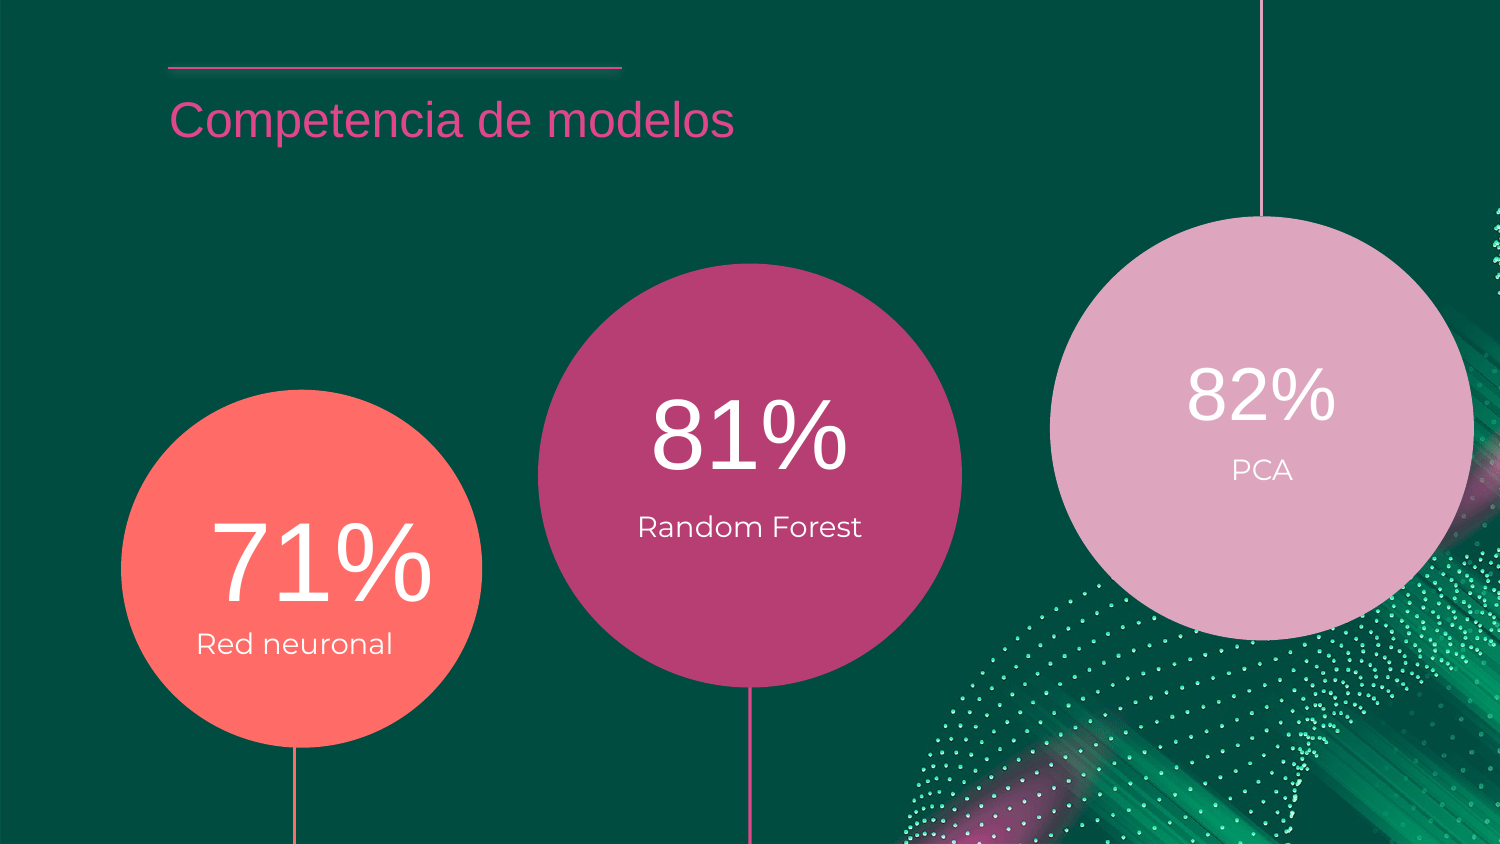

# Competencia de modelos

82%
81%

PCA
71%
Random Forest
Red neuronal